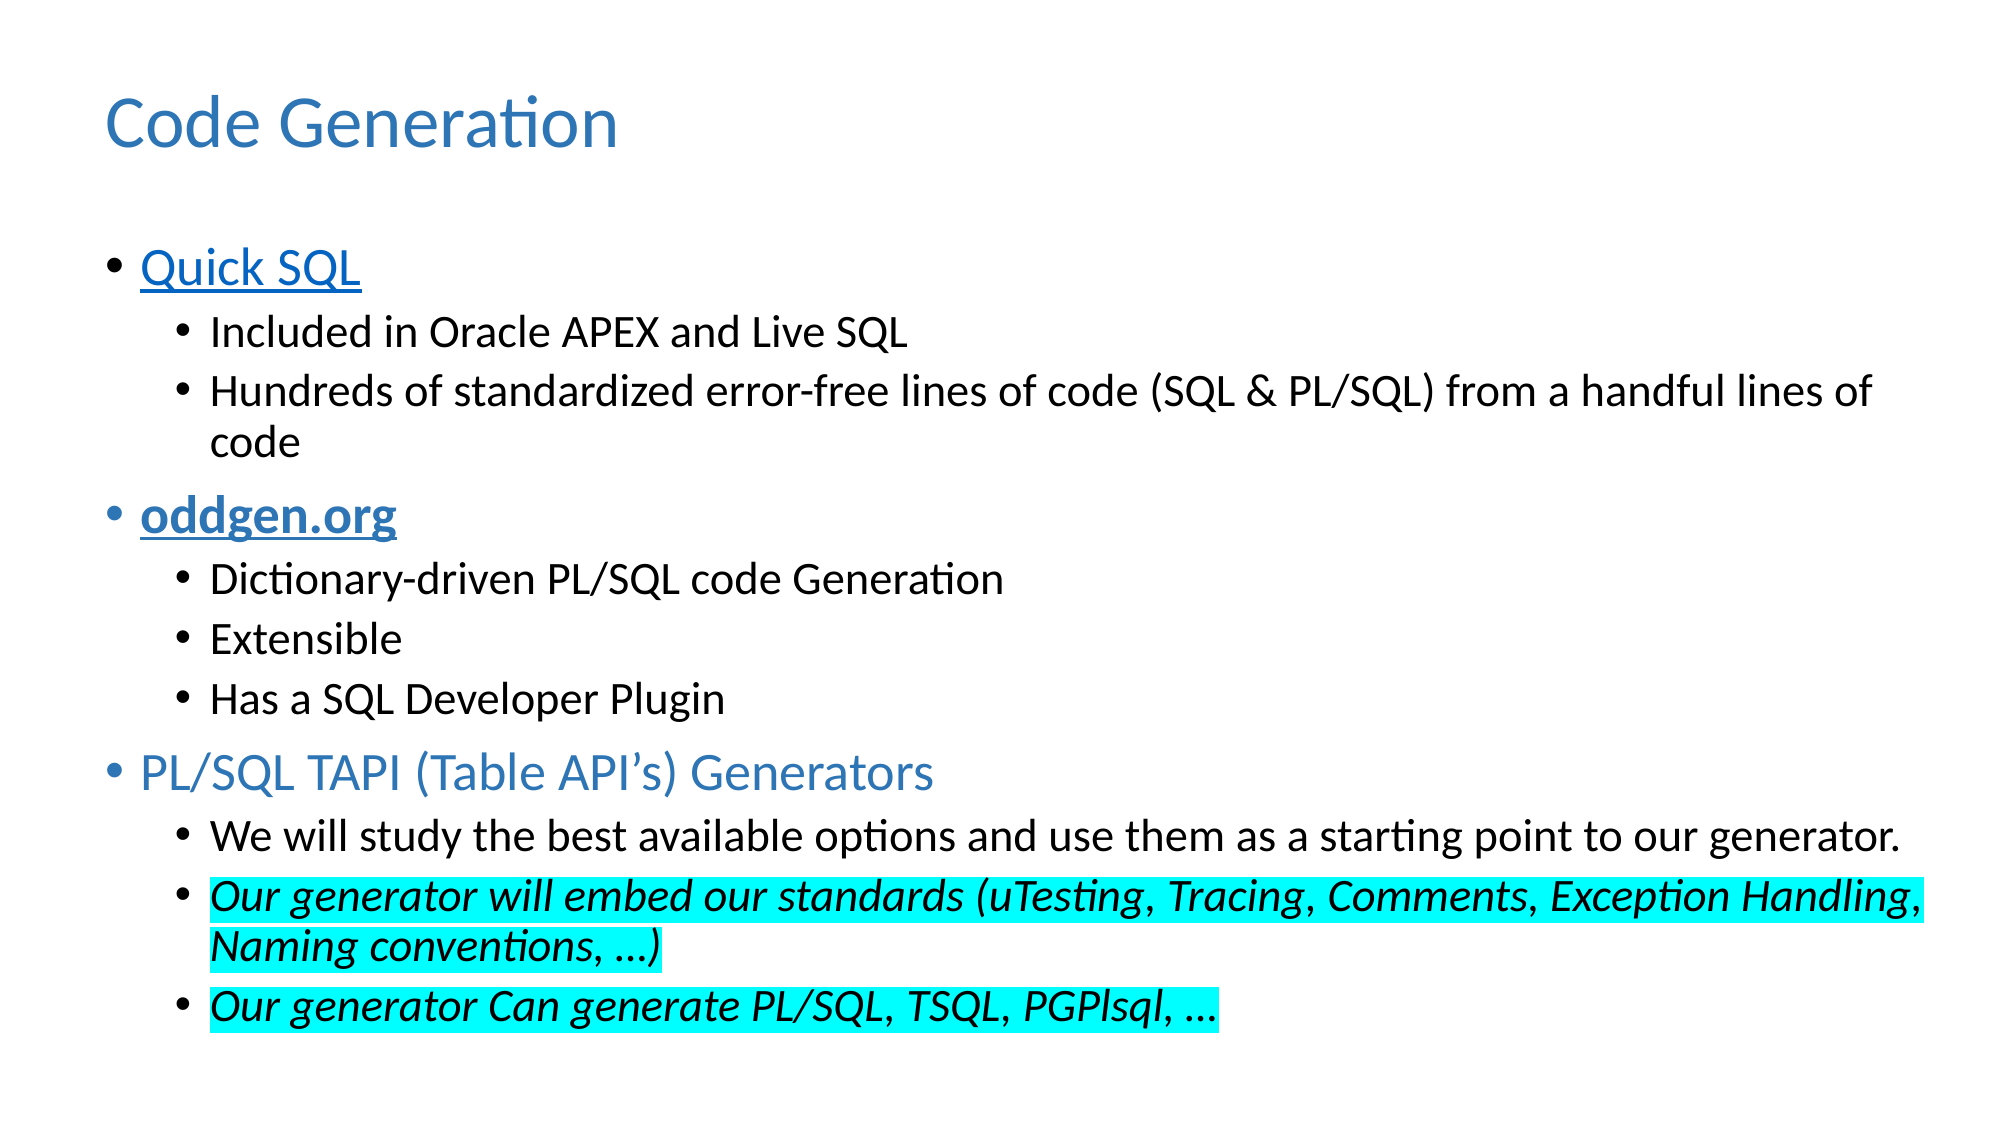

# Code Generation
Quick SQL
Included in Oracle APEX and Live SQL
Hundreds of standardized error-free lines of code (SQL & PL/SQL) from a handful lines of code
oddgen.org
Dictionary-driven PL/SQL code Generation
Extensible
Has a SQL Developer Plugin
PL/SQL TAPI (Table API’s) Generators
We will study the best available options and use them as a starting point to our generator.
Our generator will embed our standards (uTesting, Tracing, Comments, Exception Handling, Naming conventions, …)
Our generator Can generate PL/SQL, TSQL, PGPlsql, …